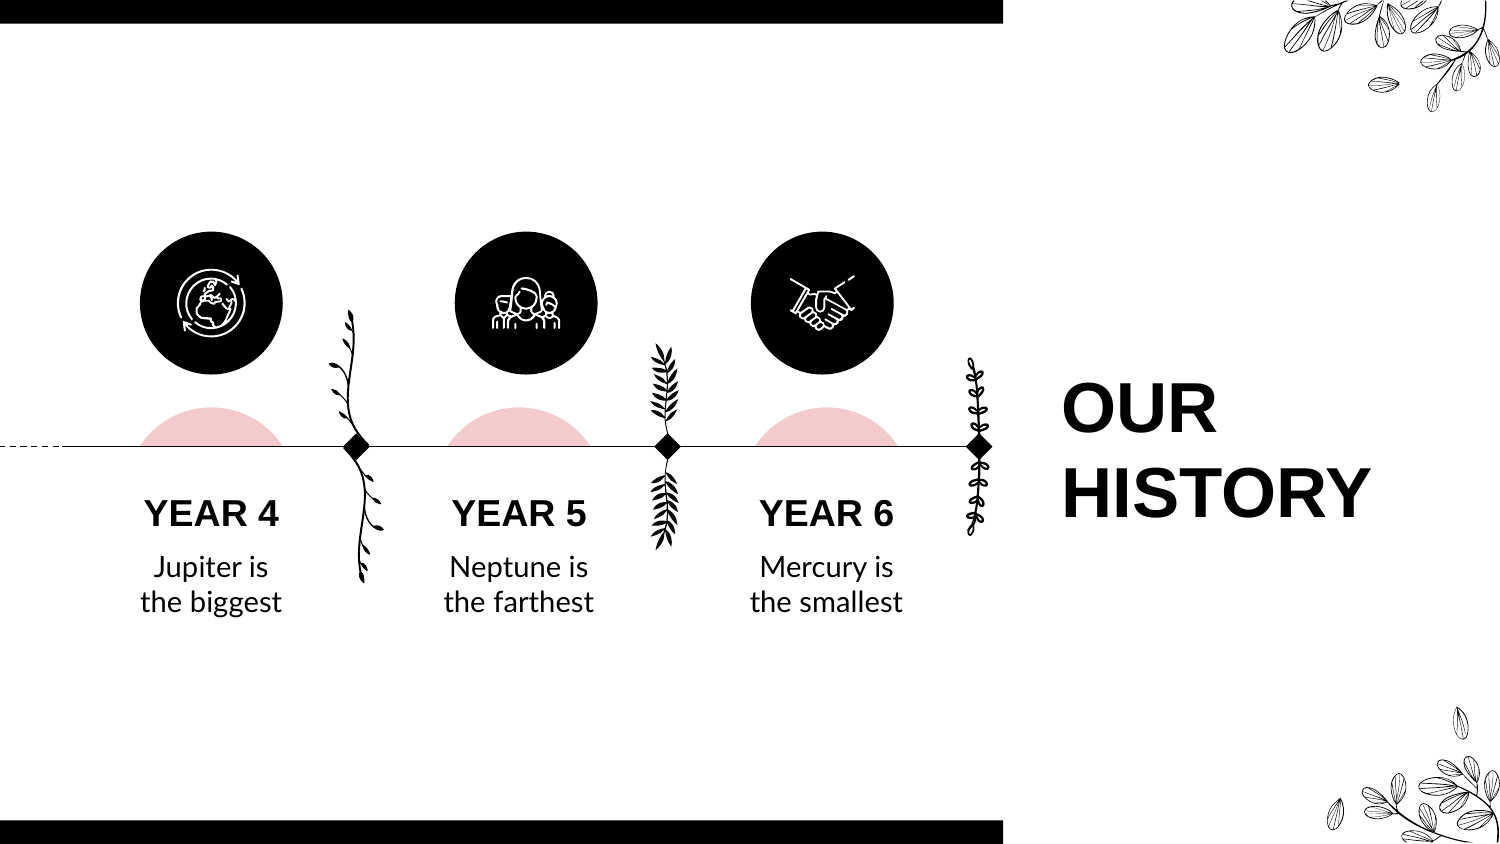

# OUR HISTORY

YEAR 4
YEAR 5
YEAR 6

Jupiter is the biggest
Neptune is the farthest
Mercury is the smallest